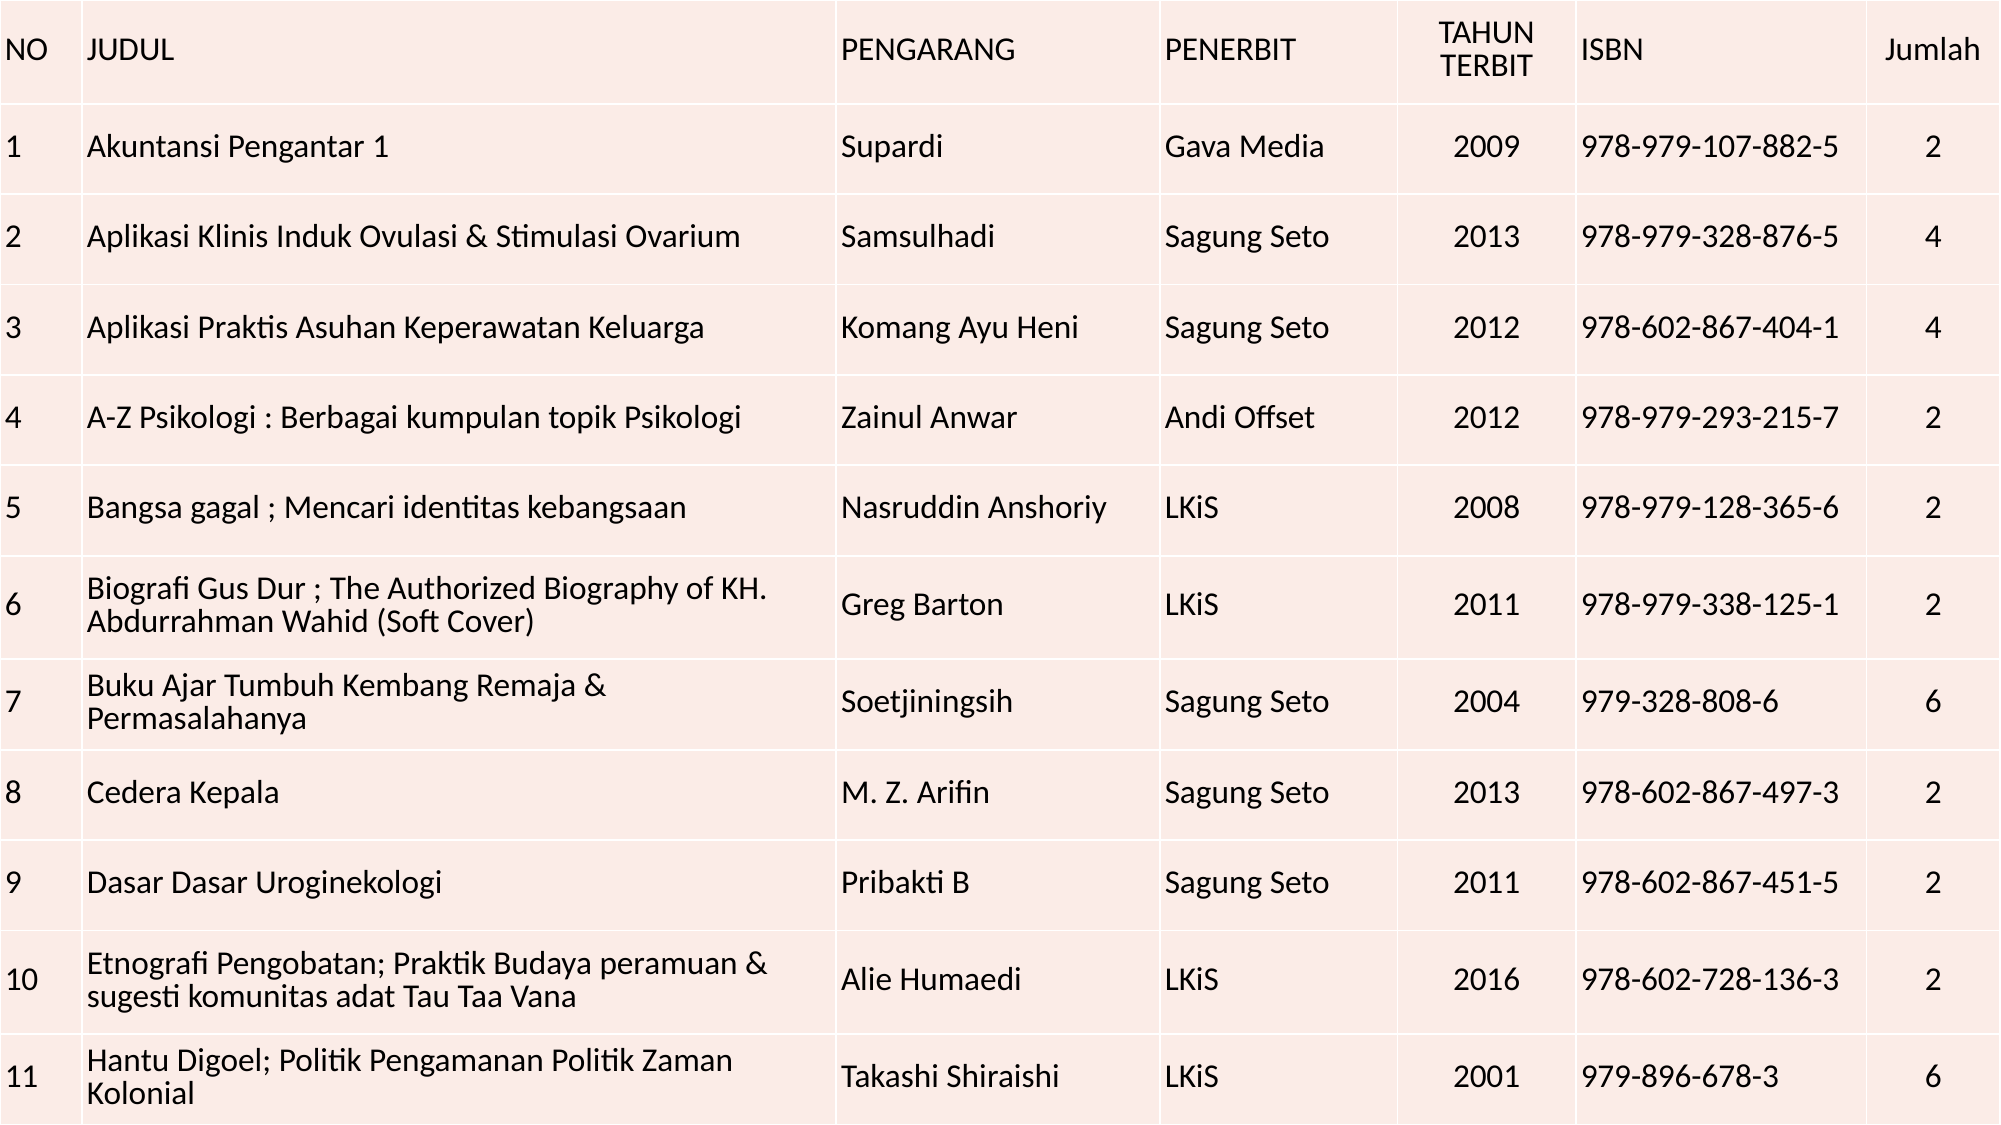

| NO | JUDUL | PENGARANG | PENERBIT | TAHUN TERBIT | ISBN | Jumlah |
| --- | --- | --- | --- | --- | --- | --- |
| 1 | Akuntansi Pengantar 1 | Supardi | Gava Media | 2009 | 978-979-107-882-5 | 2 |
| 2 | Aplikasi Klinis Induk Ovulasi & Stimulasi Ovarium | Samsulhadi | Sagung Seto | 2013 | 978-979-328-876-5 | 4 |
| 3 | Aplikasi Praktis Asuhan Keperawatan Keluarga | Komang Ayu Heni | Sagung Seto | 2012 | 978-602-867-404-1 | 4 |
| 4 | A-Z Psikologi : Berbagai kumpulan topik Psikologi | Zainul Anwar | Andi Offset | 2012 | 978-979-293-215-7 | 2 |
| 5 | Bangsa gagal ; Mencari identitas kebangsaan | Nasruddin Anshoriy | LKiS | 2008 | 978-979-128-365-6 | 2 |
| 6 | Biografi Gus Dur ; The Authorized Biography of KH. Abdurrahman Wahid (Soft Cover) | Greg Barton | LKiS | 2011 | 978-979-338-125-1 | 2 |
| 7 | Buku Ajar Tumbuh Kembang Remaja & Permasalahanya | Soetjiningsih | Sagung Seto | 2004 | 979-328-808-6 | 6 |
| 8 | Cedera Kepala | M. Z. Arifin | Sagung Seto | 2013 | 978-602-867-497-3 | 2 |
| 9 | Dasar Dasar Uroginekologi | Pribakti B | Sagung Seto | 2011 | 978-602-867-451-5 | 2 |
| 10 | Etnografi Pengobatan; Praktik Budaya peramuan & sugesti komunitas adat Tau Taa Vana | Alie Humaedi | LKiS | 2016 | 978-602-728-136-3 | 2 |
| 11 | Hantu Digoel; Politik Pengamanan Politik Zaman Kolonial | Takashi Shiraishi | LKiS | 2001 | 979-896-678-3 | 6 |